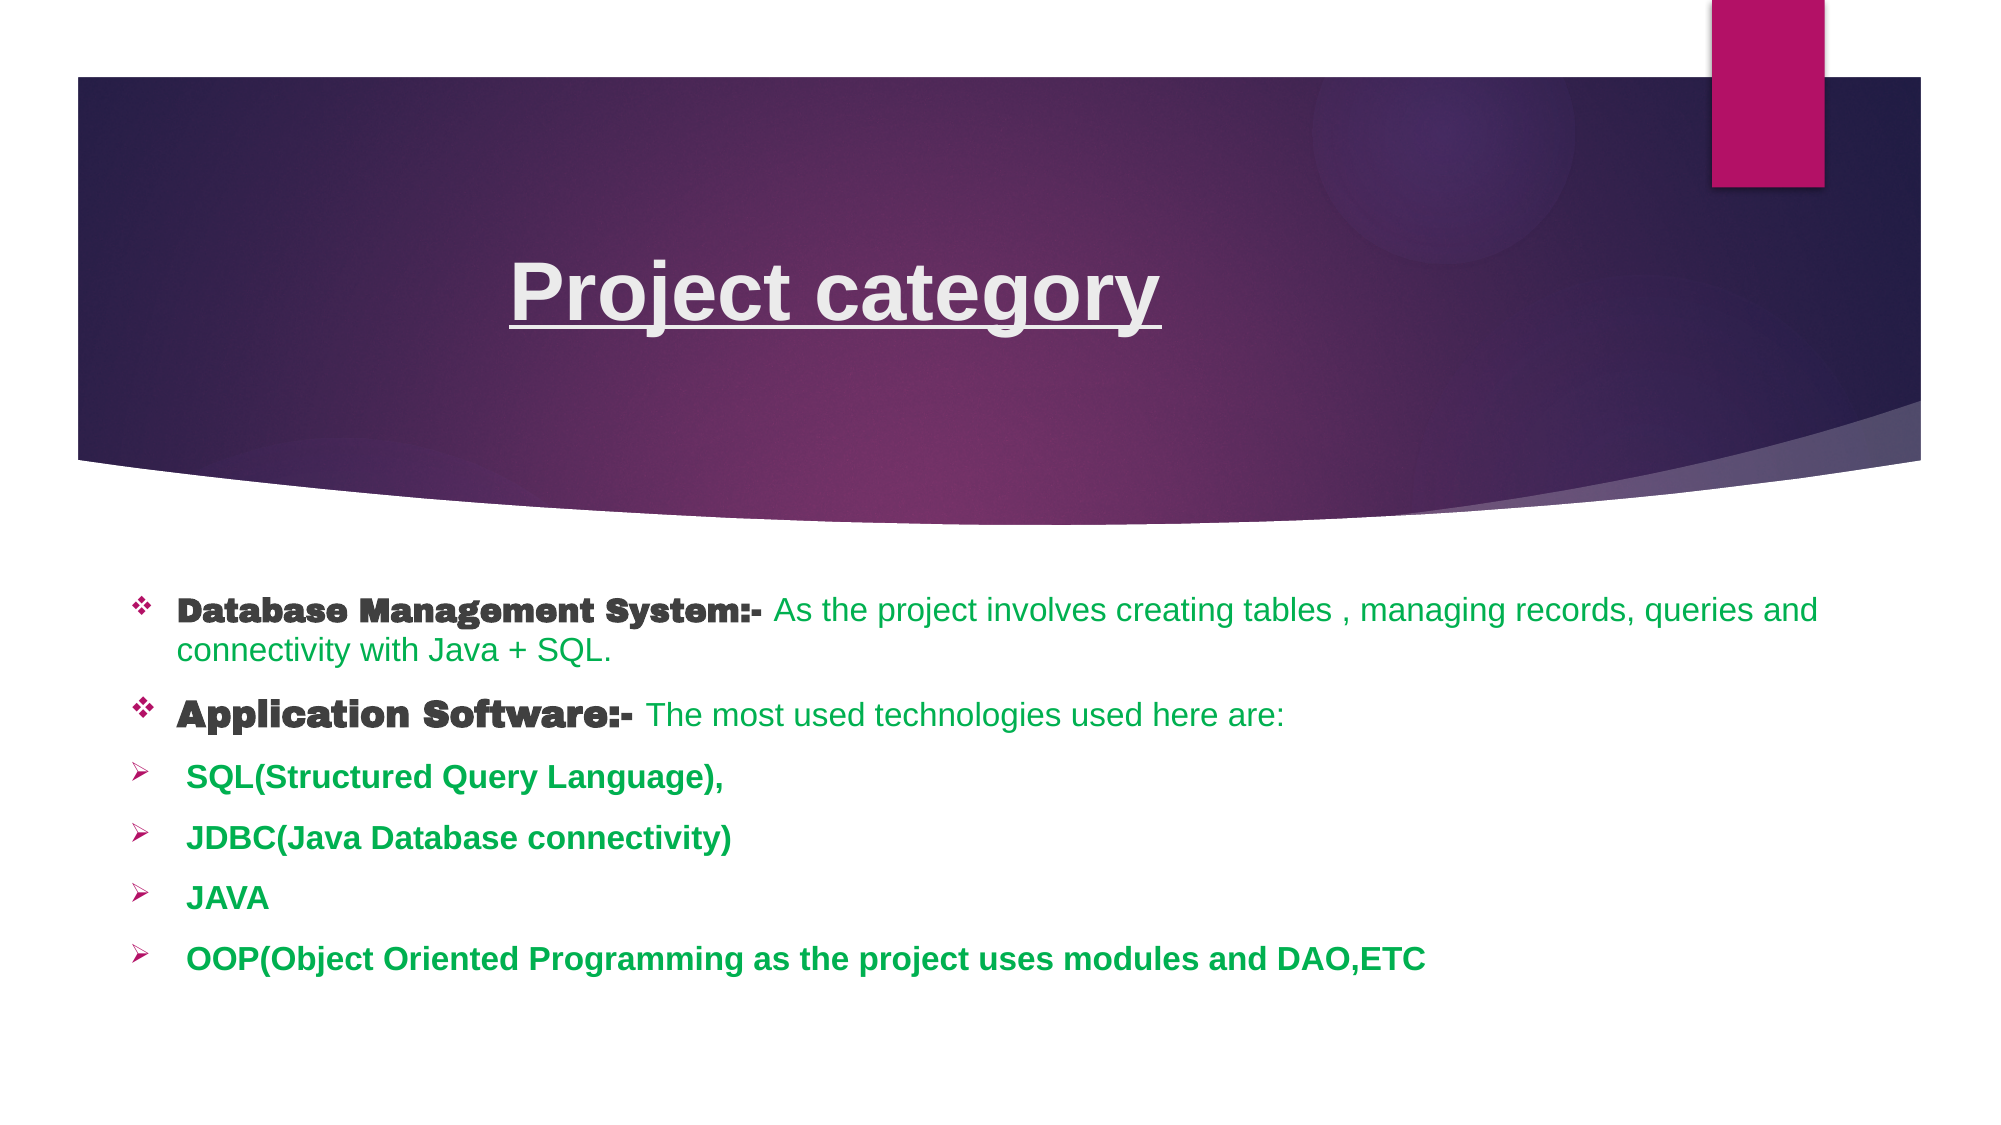

# Project category
Database Management System:- As the project involves creating tables , managing records, queries and connectivity with Java + SQL.
Application Software:- The most used technologies used here are:
SQL(Structured Query Language),
JDBC(Java Database connectivity)
JAVA
OOP(Object Oriented Programming as the project uses modules and DAO,ETC